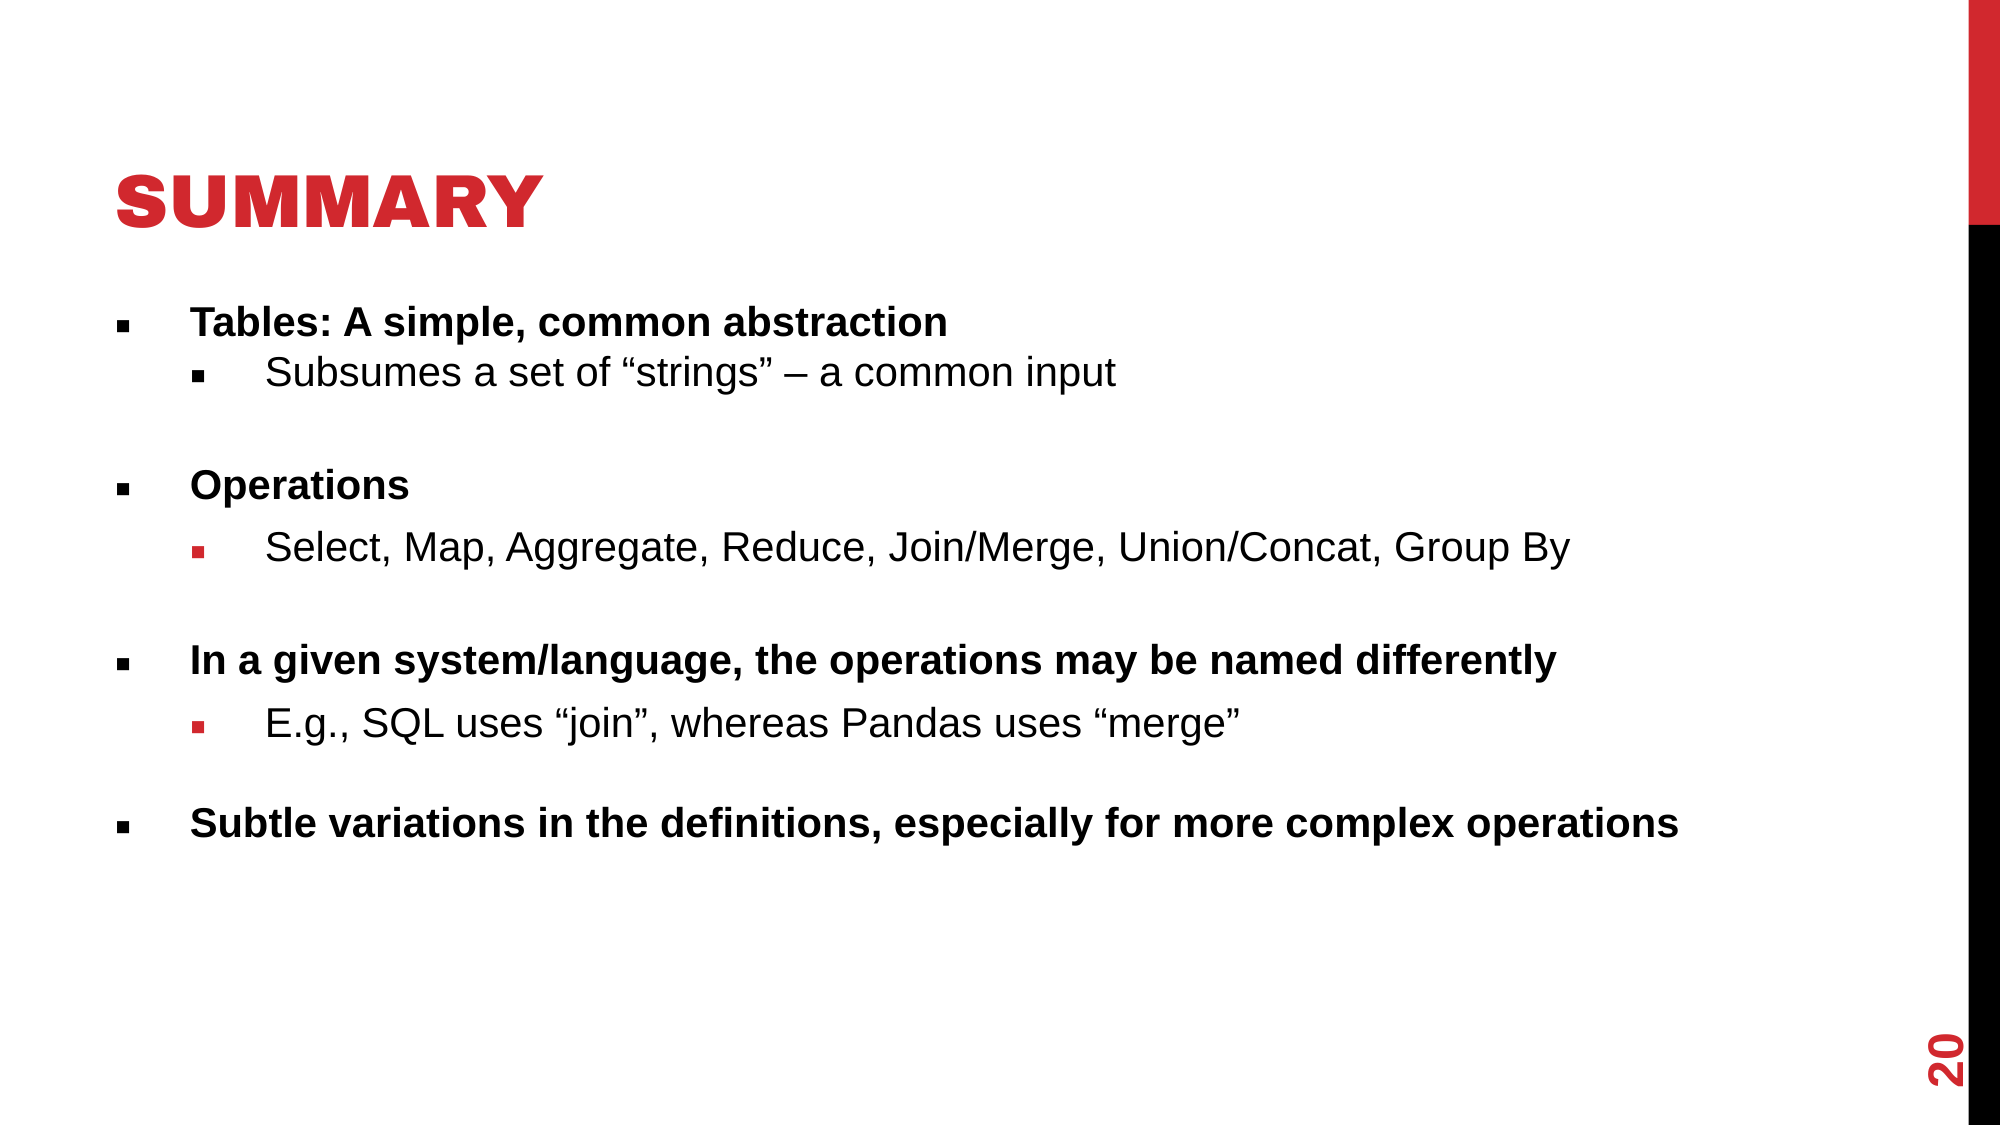

# SUMMARY
Tables: A simple, common abstraction
Subsumes a set of “strings” – a common input

Operations
Select, Map, Aggregate, Reduce, Join/Merge, Union/Concat, Group By

In a given system/language, the operations may be named differently
E.g., SQL uses “join”, whereas Pandas uses “merge”

Subtle variations in the definitions, especially for more complex operations
20